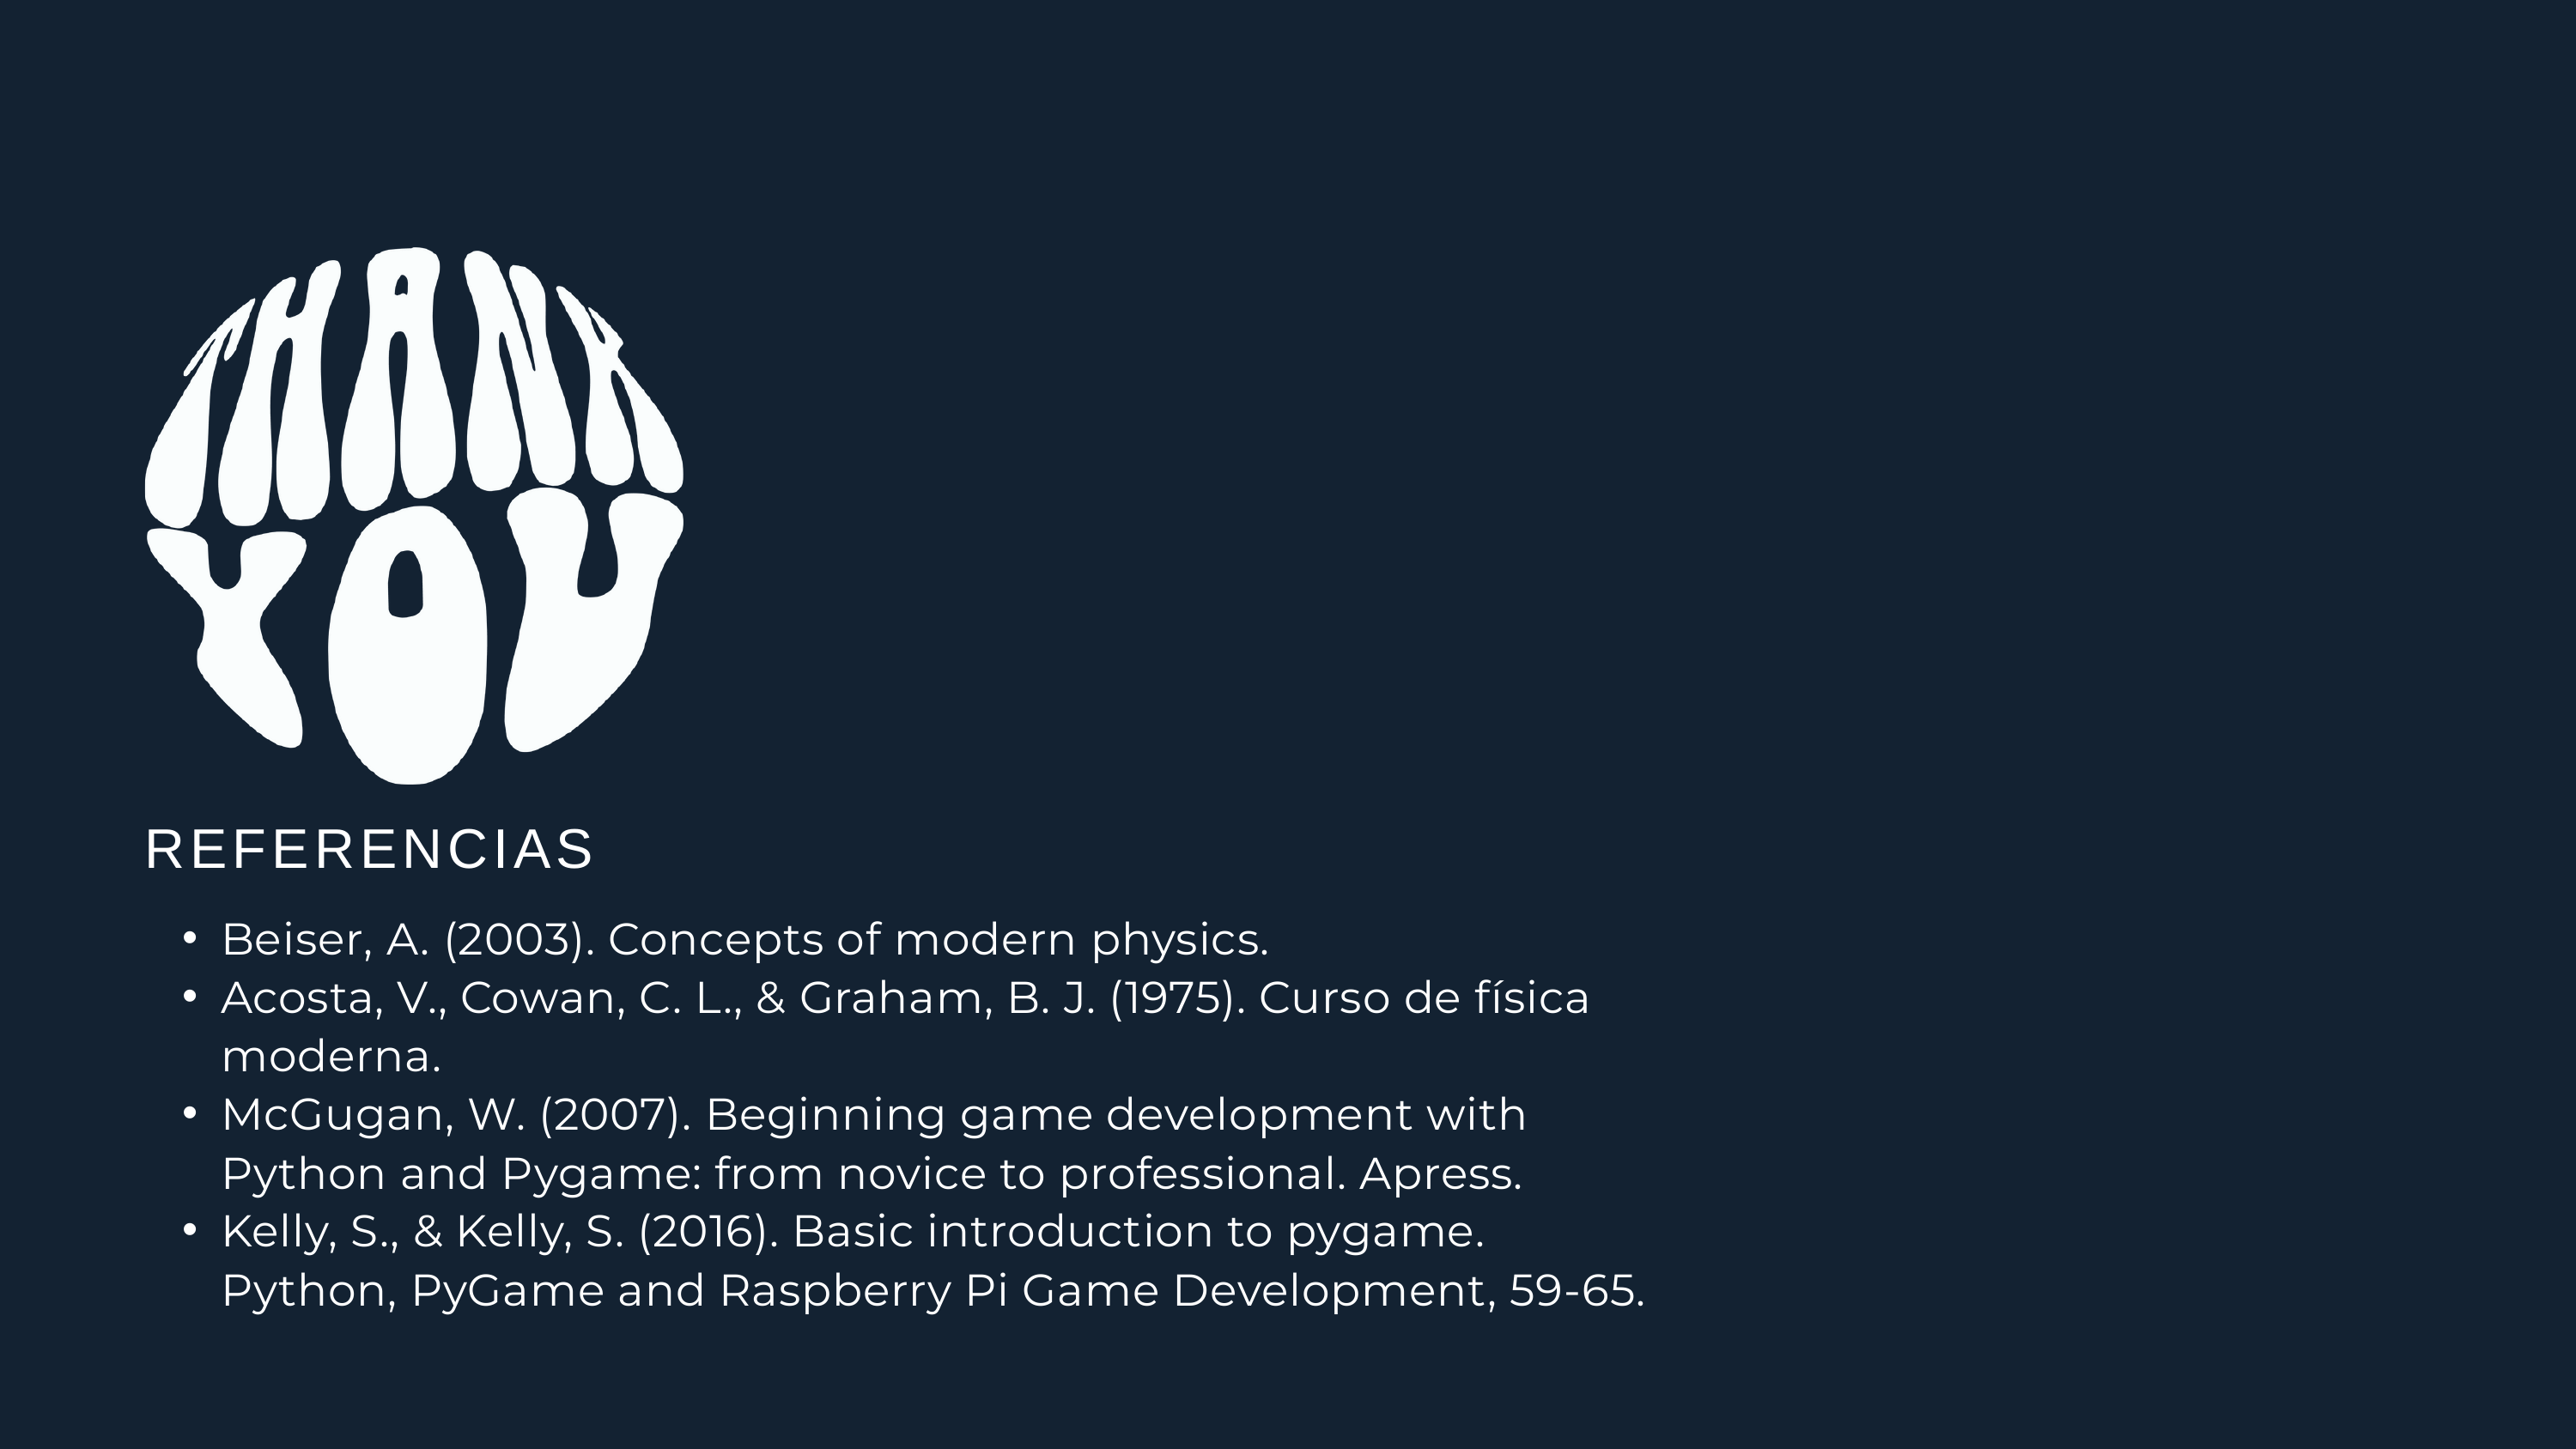

REFERENCIAS
Beiser, A. (2003). Concepts of modern physics.
Acosta, V., Cowan, C. L., & Graham, B. J. (1975). Curso de física moderna.
McGugan, W. (2007). Beginning game development with Python and Pygame: from novice to professional. Apress.
Kelly, S., & Kelly, S. (2016). Basic introduction to pygame. Python, PyGame and Raspberry Pi Game Development, 59-65.